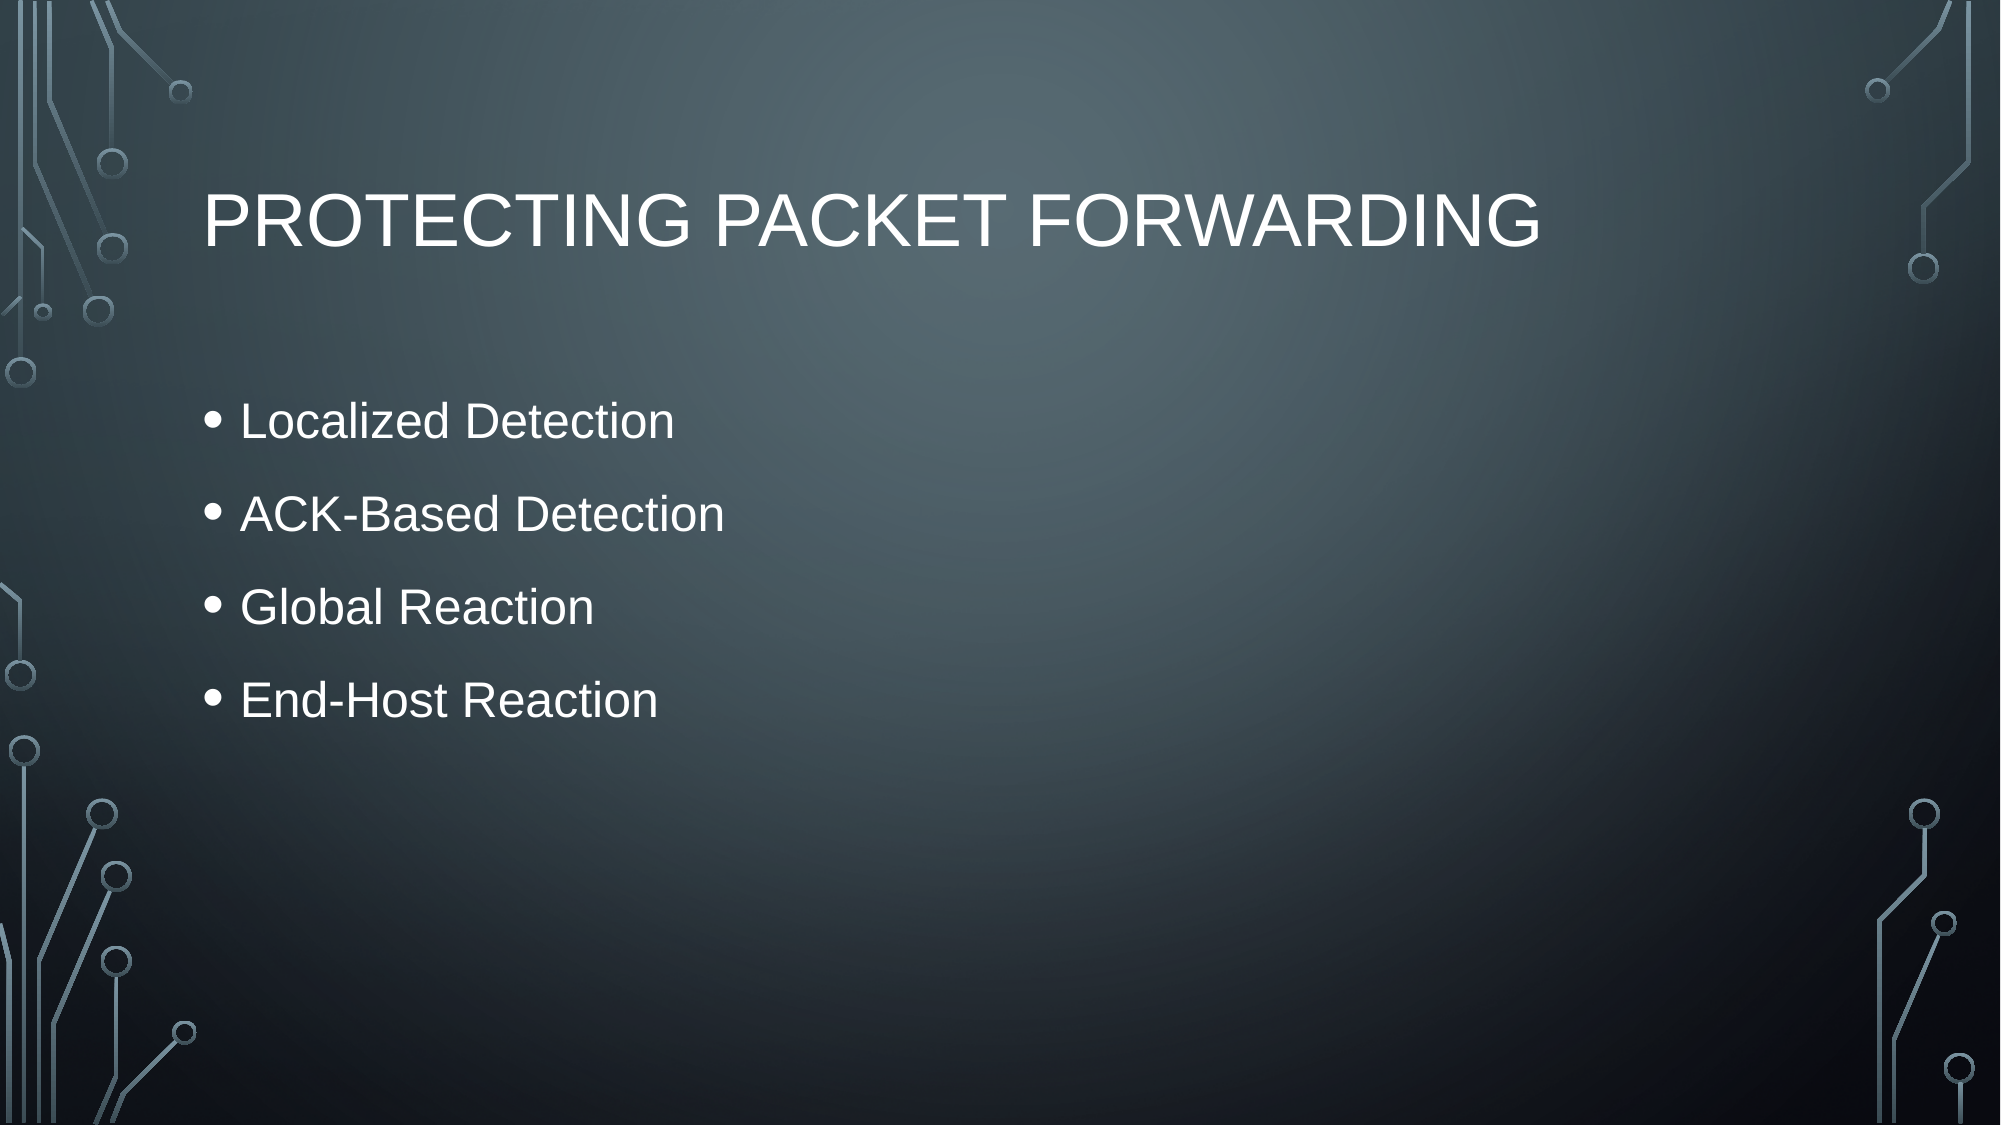

# Protecting packet forwarding
Localized Detection
ACK-Based Detection
Global Reaction
End-Host Reaction